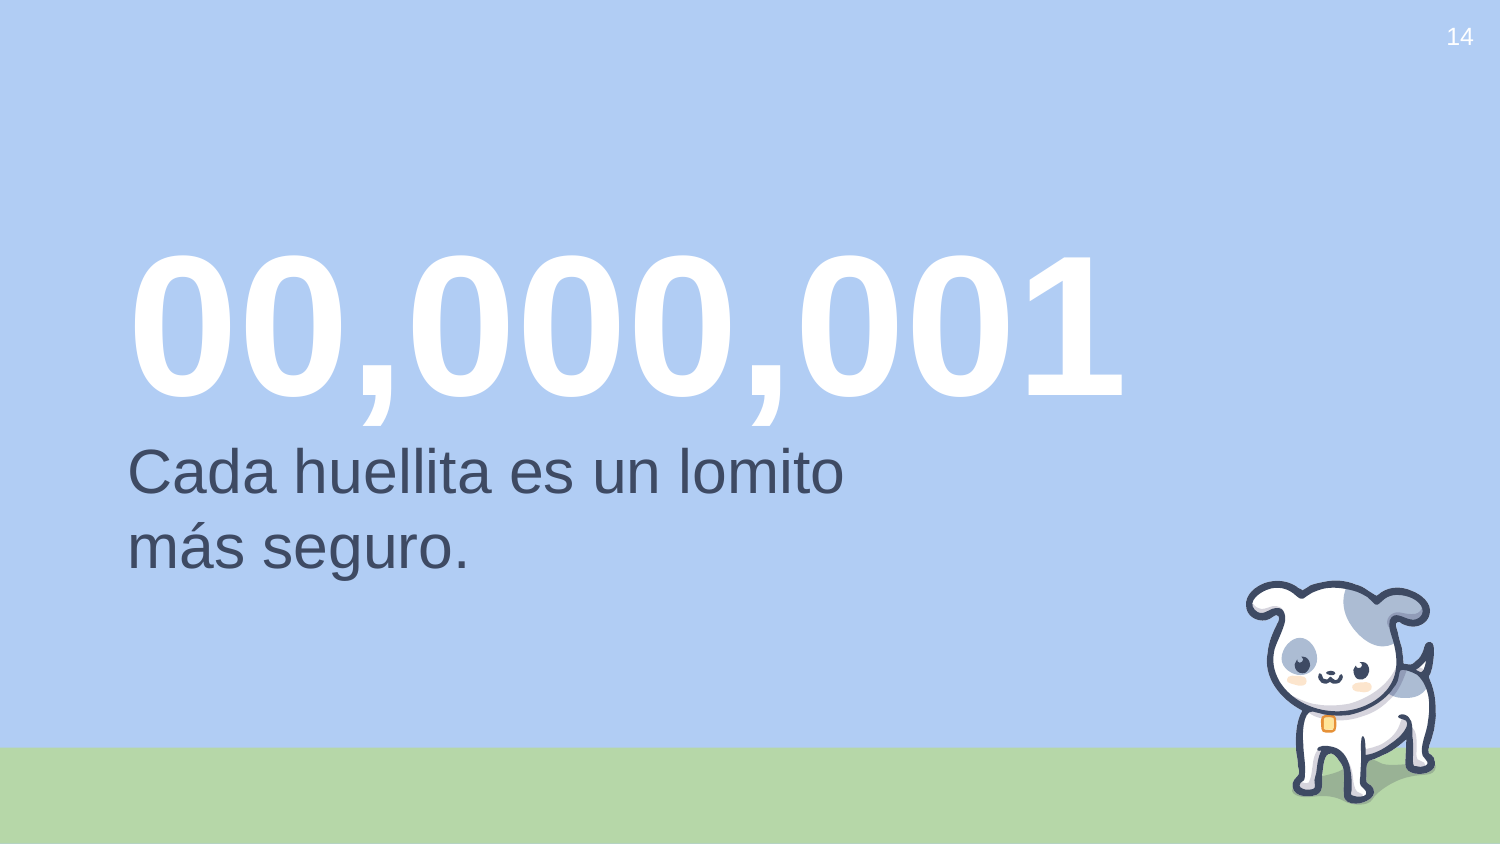

14
00,000,001
Cada huellita es un lomito más seguro.